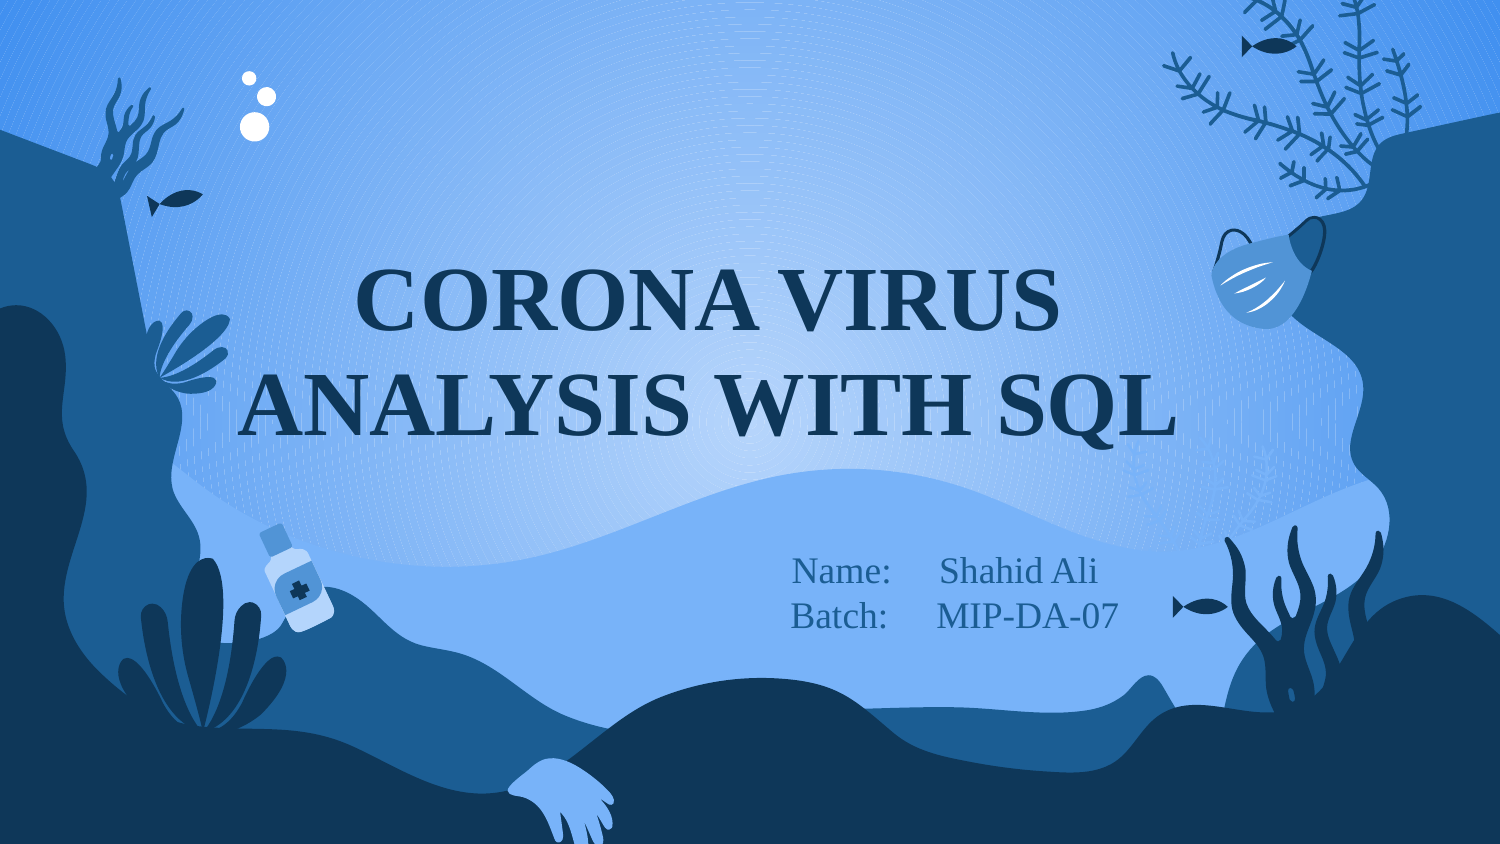

# CORONA VIRUS ANALYSIS WITH SQL
  Name:     Shahid Ali
    Batch:     MIP-DA-07